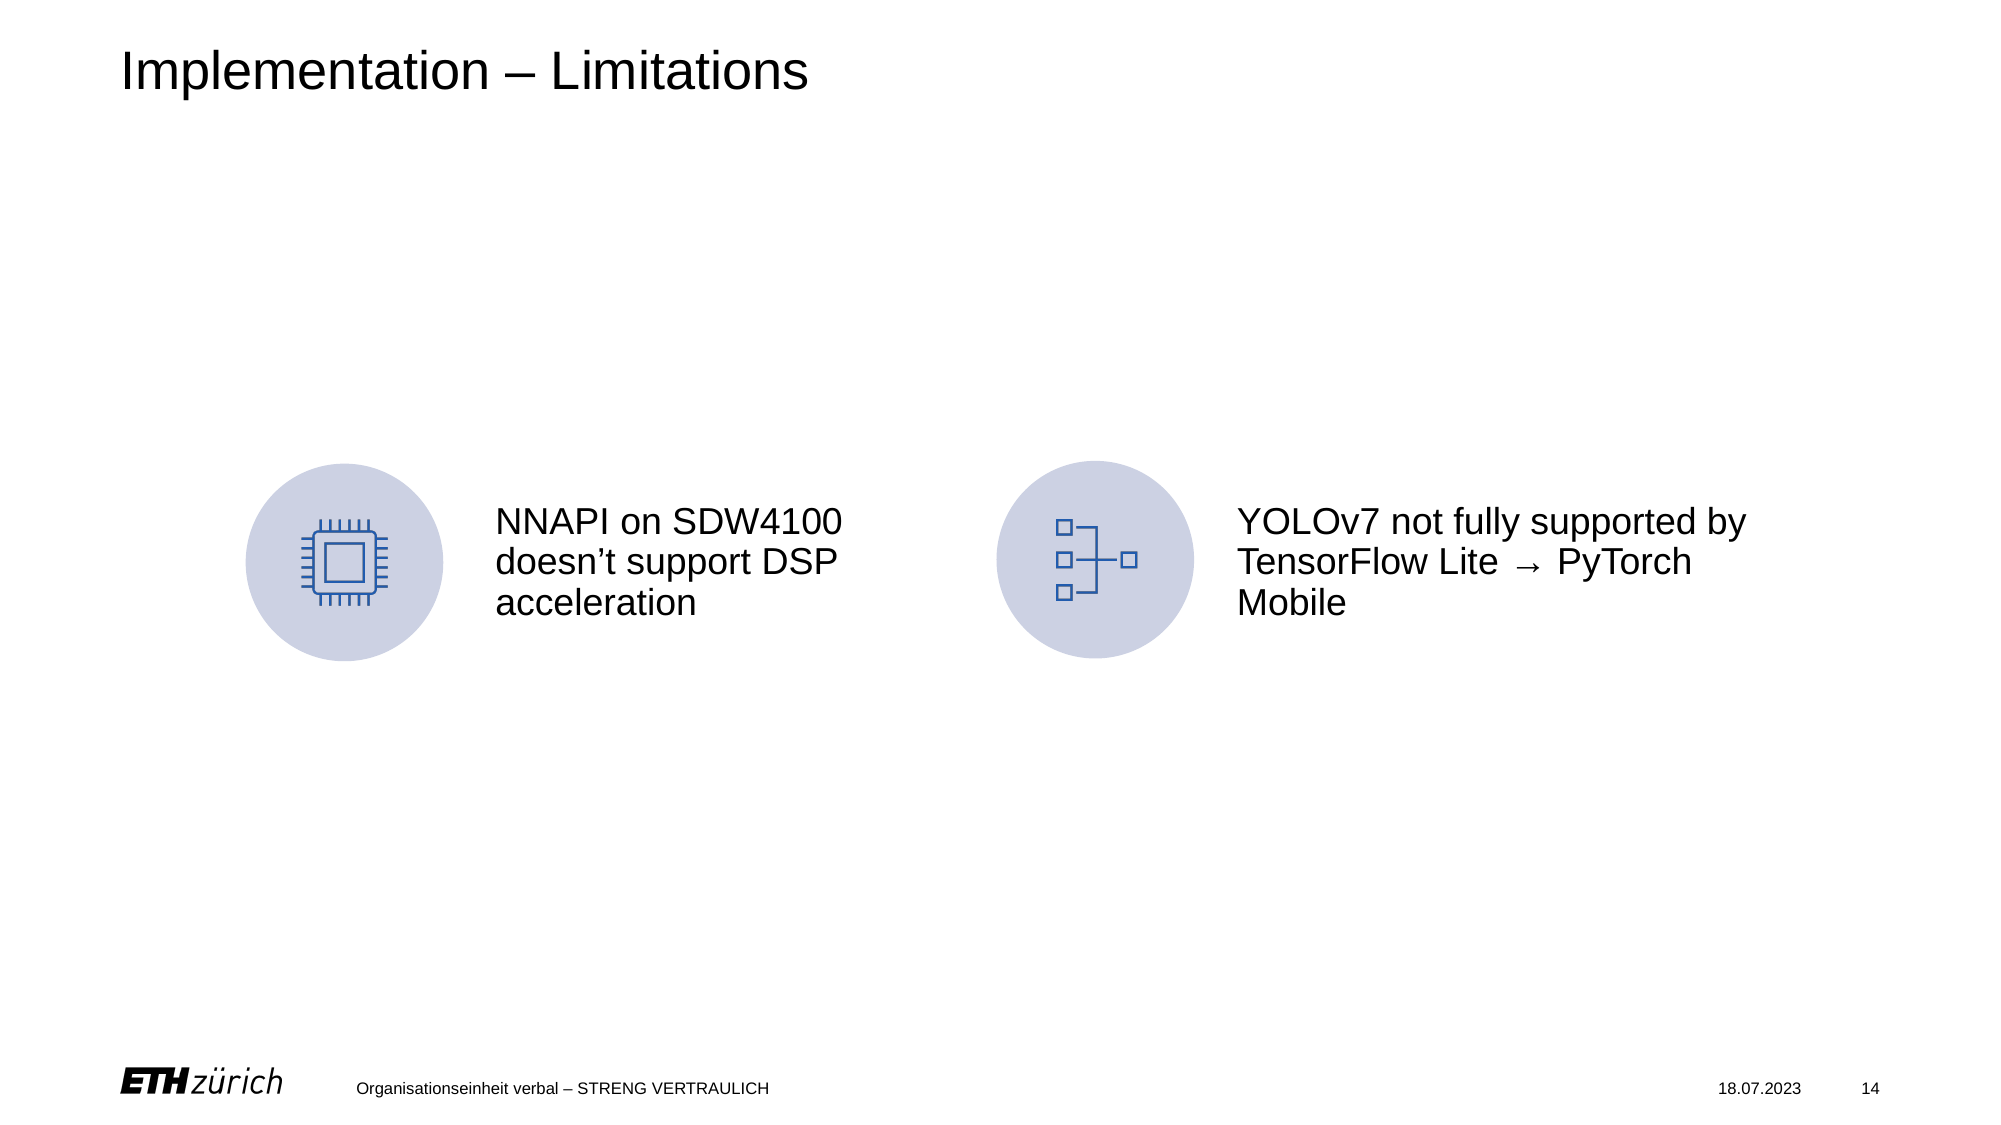

# Implementation – Limitations
NNAPI on SDW4100 doesn’t support DSP acceleration
YOLOv7 not fully supported by TensorFlow Lite → PyTorch Mobile
Organisationseinheit verbal – STRENG VERTRAULICH
18.07.2023
14